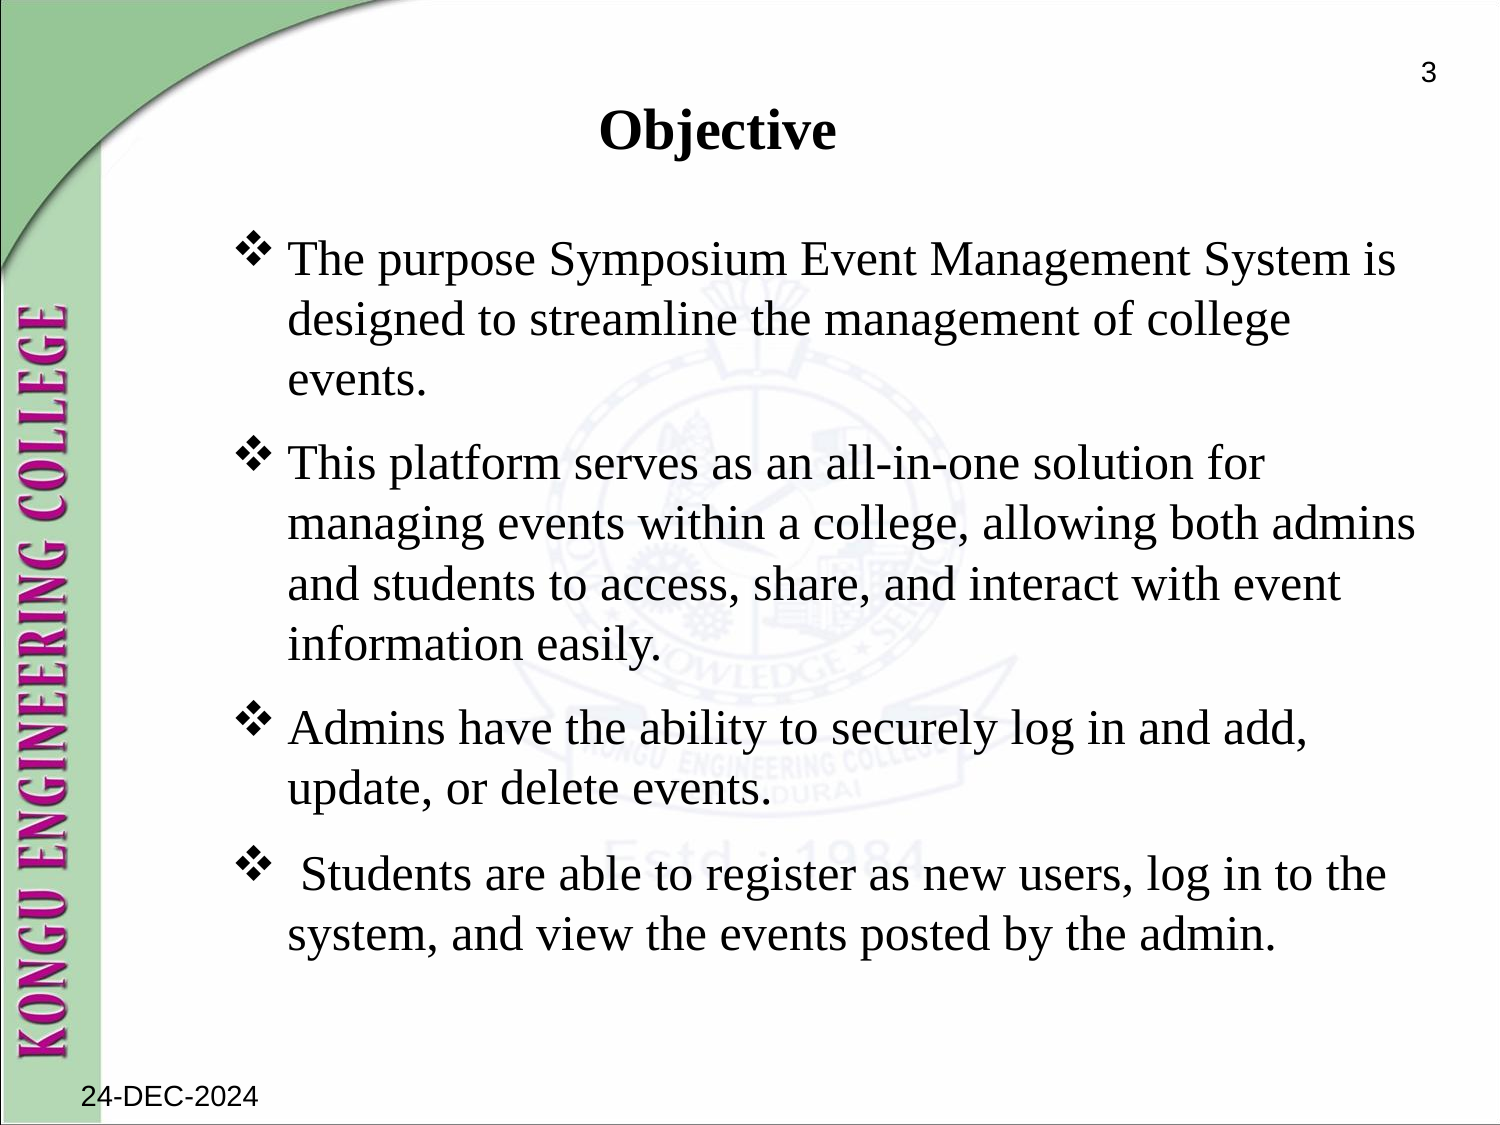

# Objective
3
The purpose Symposium Event Management System is designed to streamline the management of college events.
This platform serves as an all-in-one solution for managing events within a college, allowing both admins and students to access, share, and interact with event information easily.
Admins have the ability to securely log in and add, update, or delete events.
 Students are able to register as new users, log in to the system, and view the events posted by the admin.
24-DEC-2024